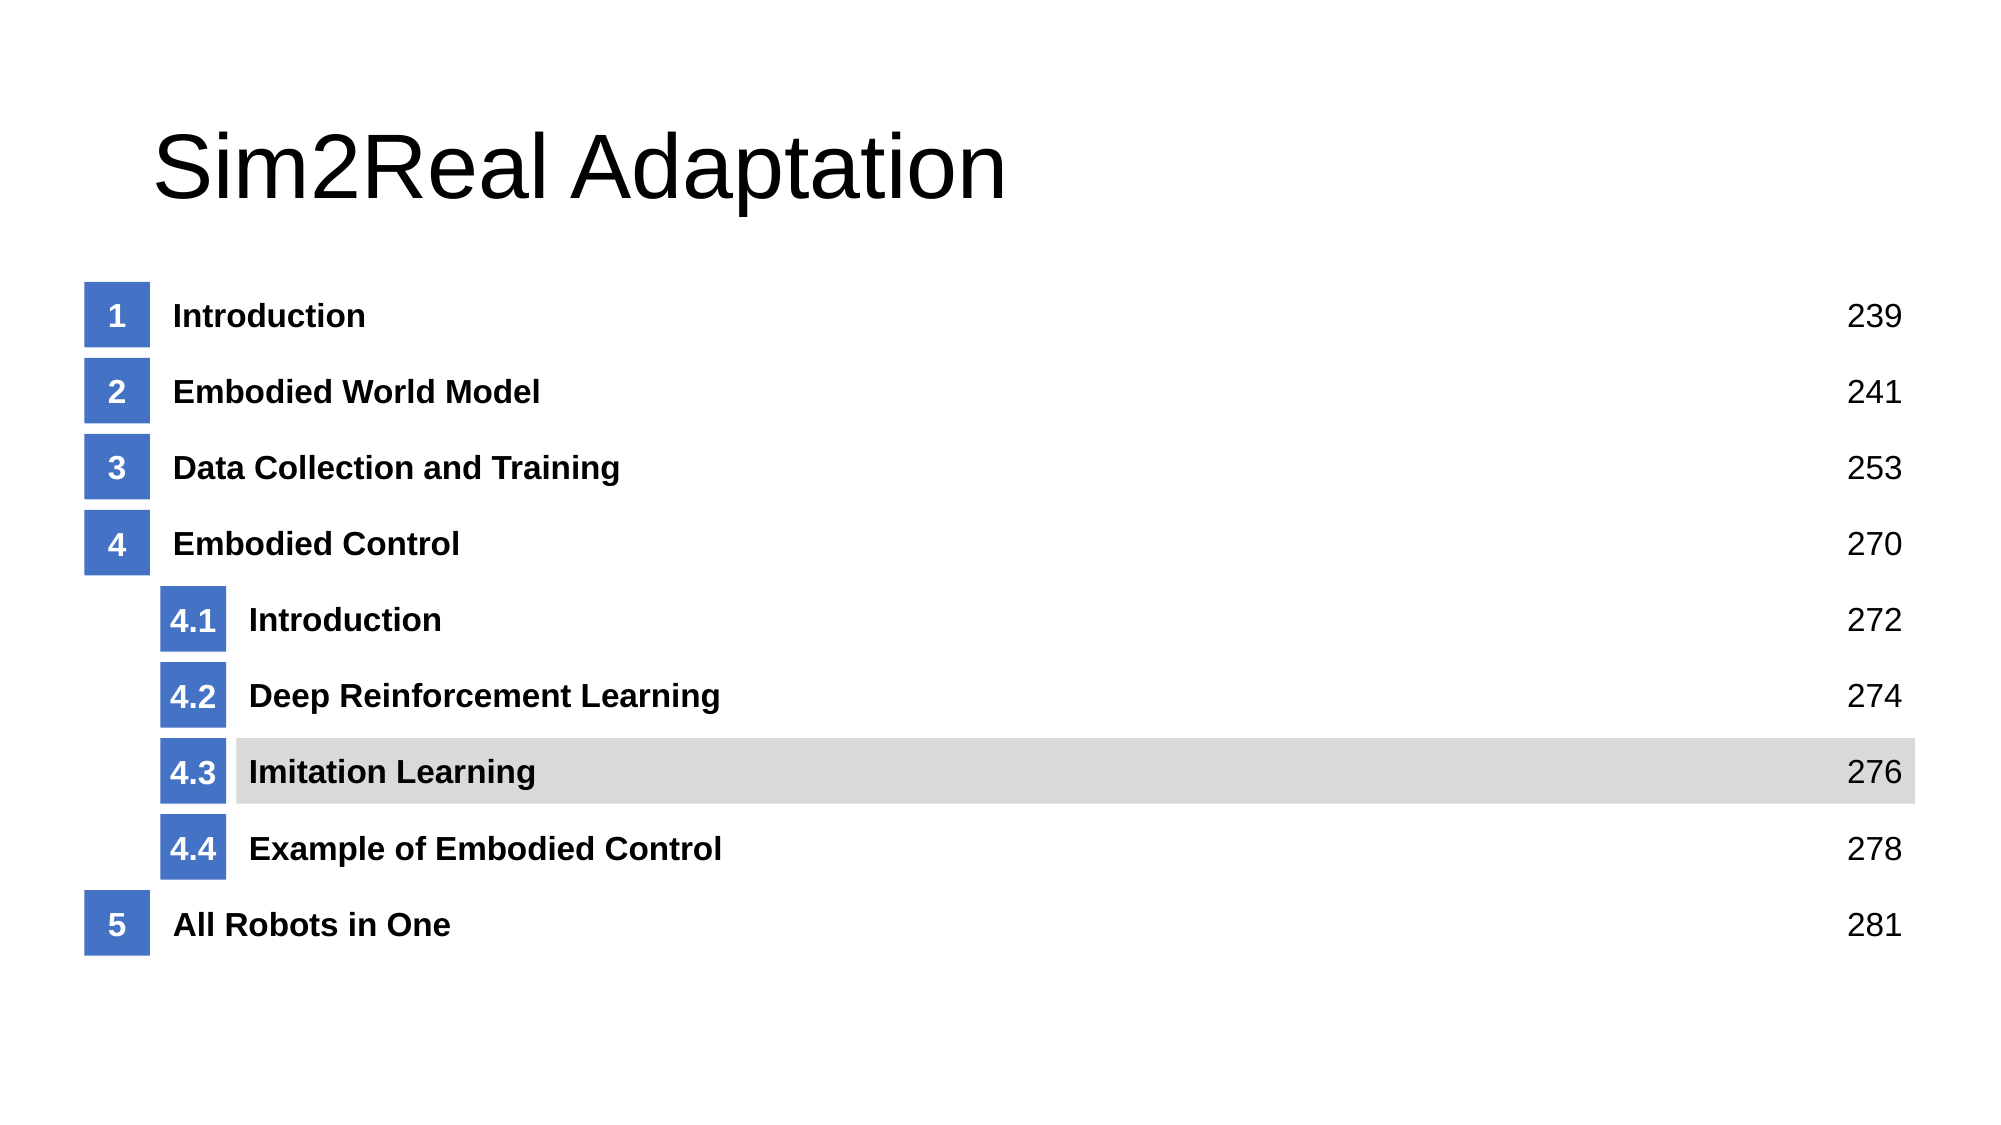

# Sim2Real Adaptation
1
Introduction
239
2
Embodied World Model
241
3
Data Collection and Training
253
4
Embodied Control
270
4.1
Introduction
272
4.2
Deep Reinforcement Learning
274
4.3

Imitation Learning
276
4.4
Example of Embodied Control
278
5
All Robots in One
281